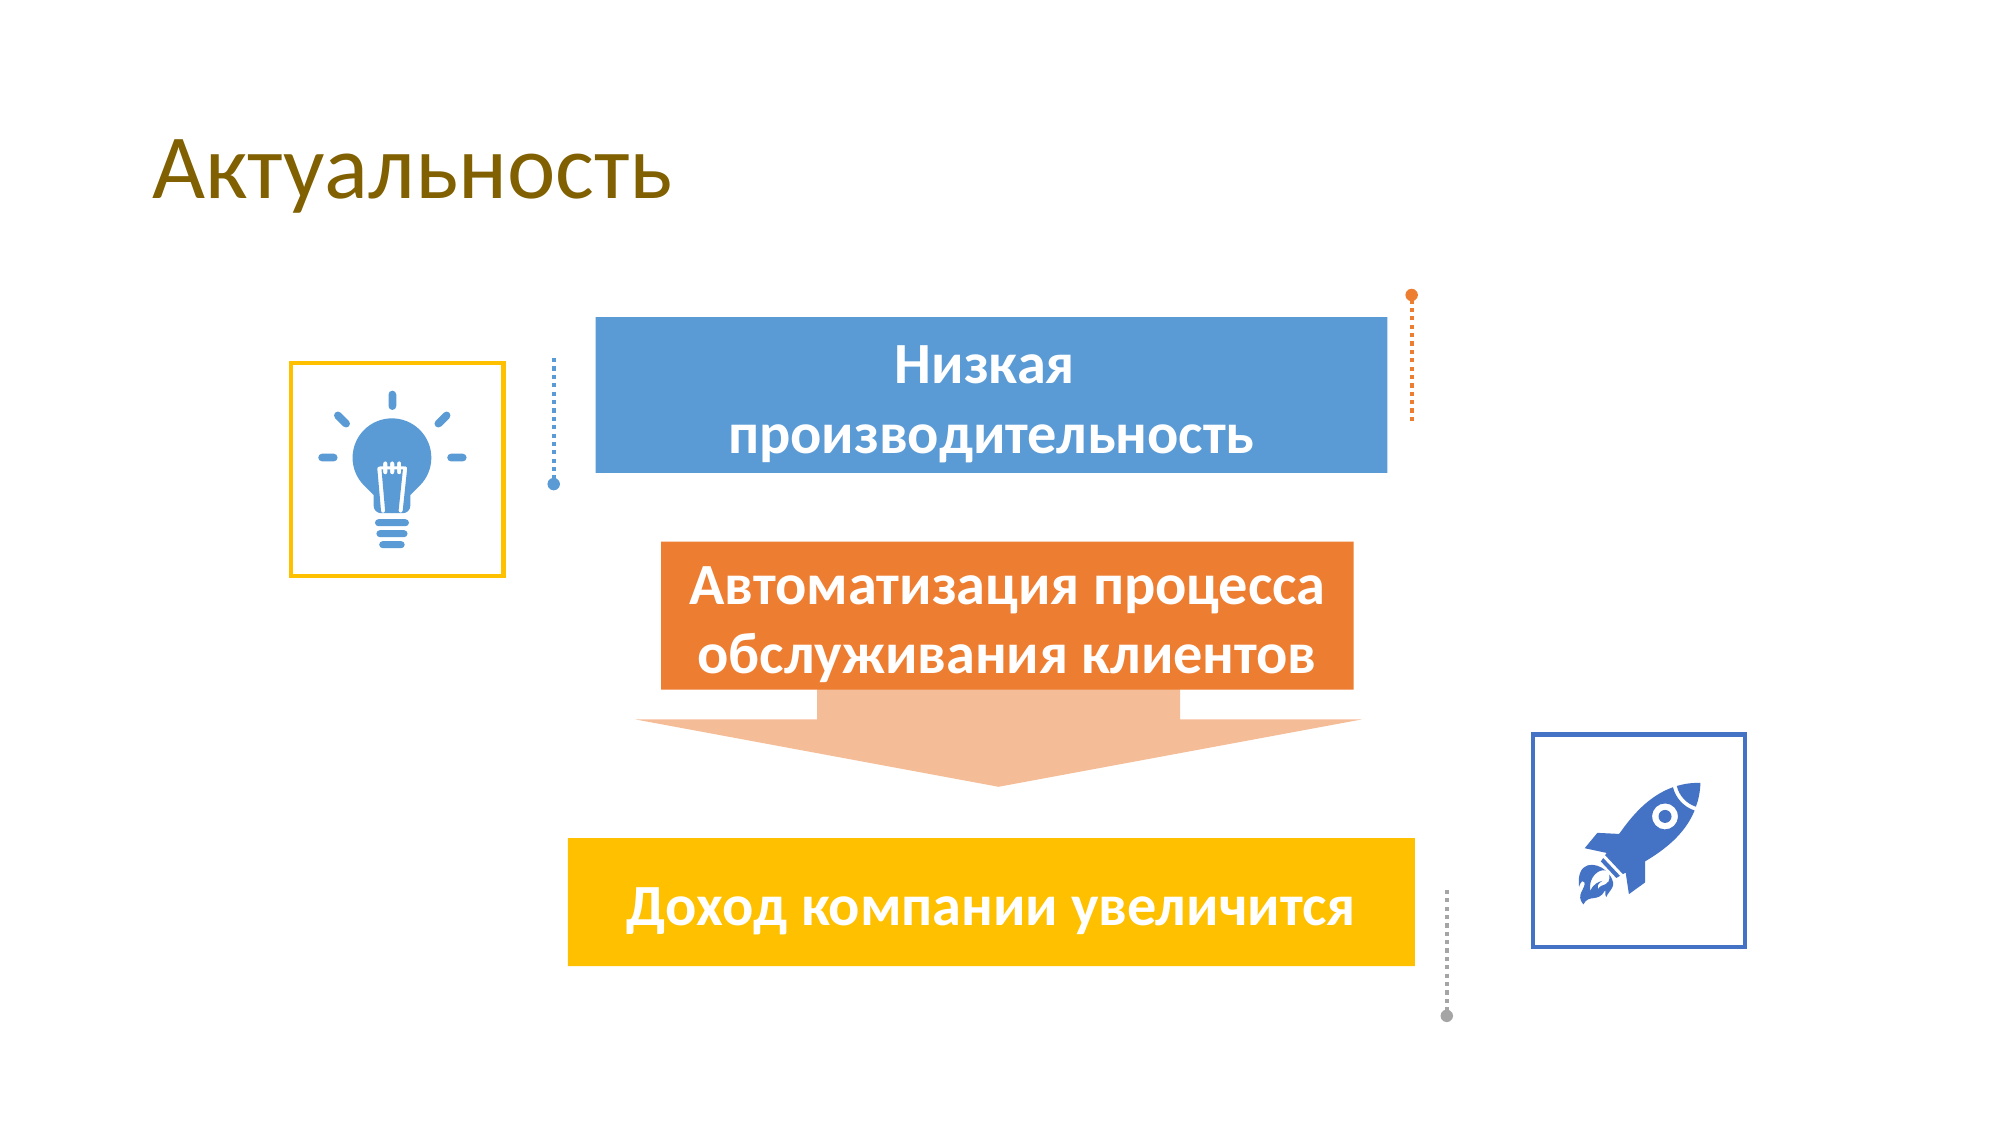

# Актуальность
Низкая
производительность
Автоматизация процесса обслуживания клиентов
Доход компании увеличится